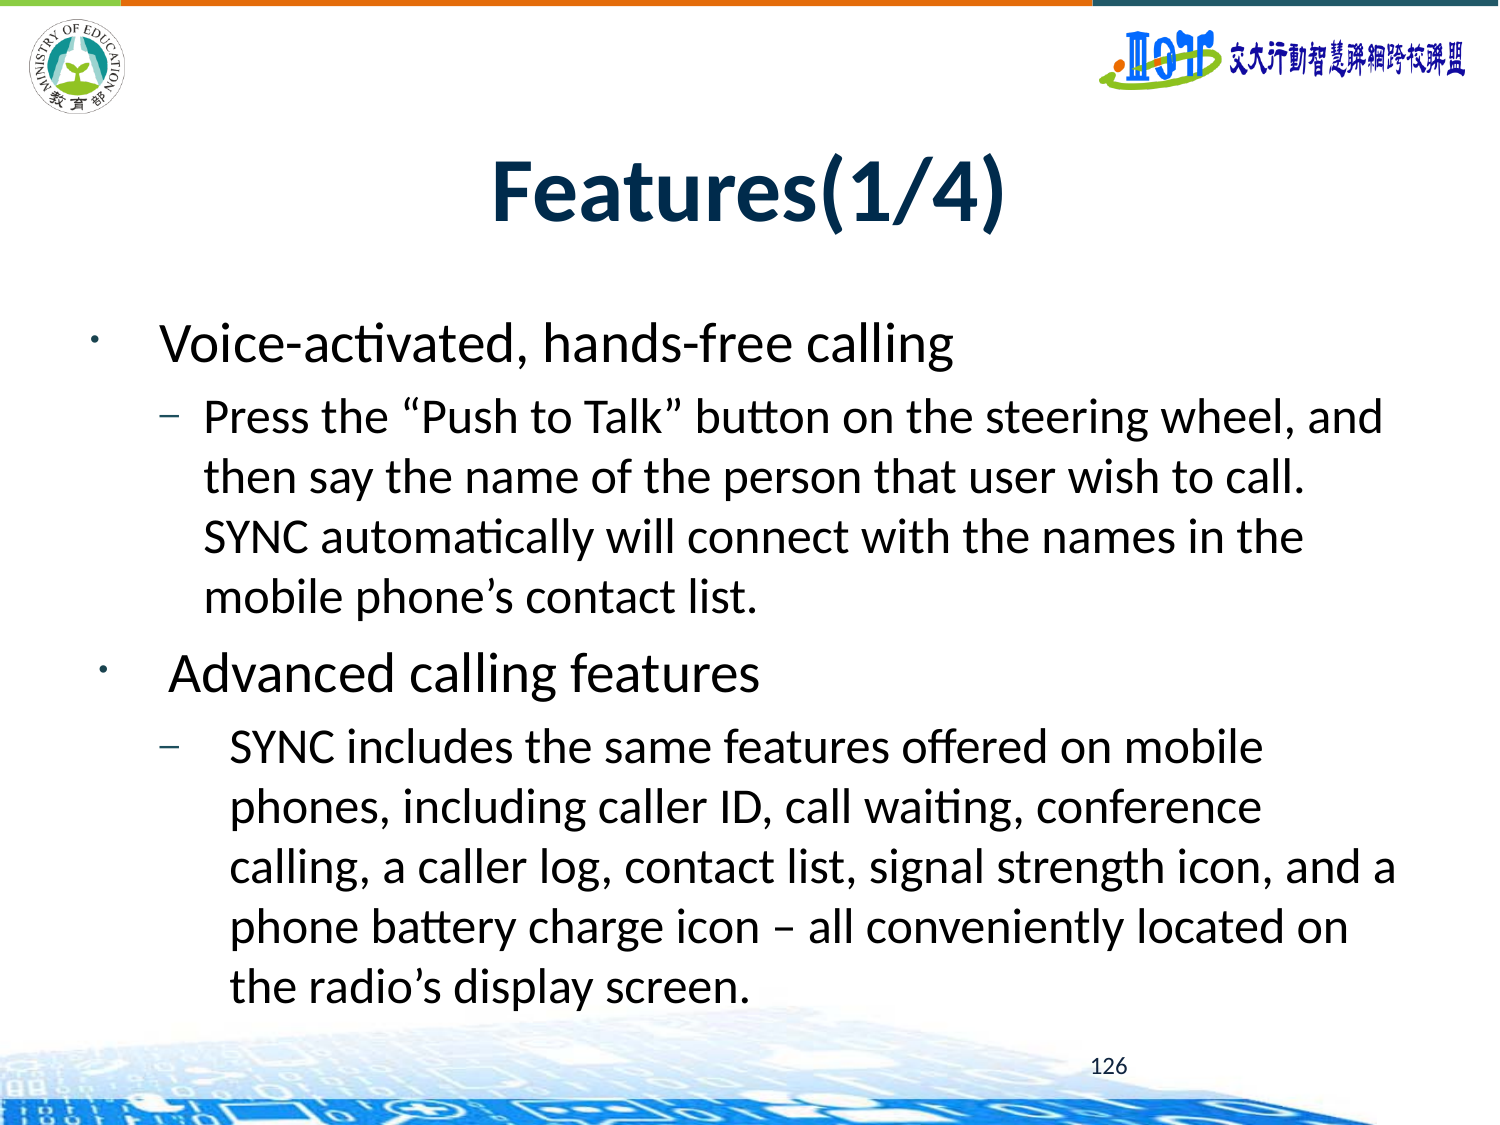

# Features(1/4)
Voice-activated, hands-free calling
Press the “Push to Talk” button on the steering wheel, and then say the name of the person that user wish to call. SYNC automatically will connect with the names in the mobile phone’s contact list.
Advanced calling features
SYNC includes the same features offered on mobile phones, including caller ID, call waiting, conference calling, a caller log, contact list, signal strength icon, and a phone battery charge icon – all conveniently located on the radio’s display screen.
126